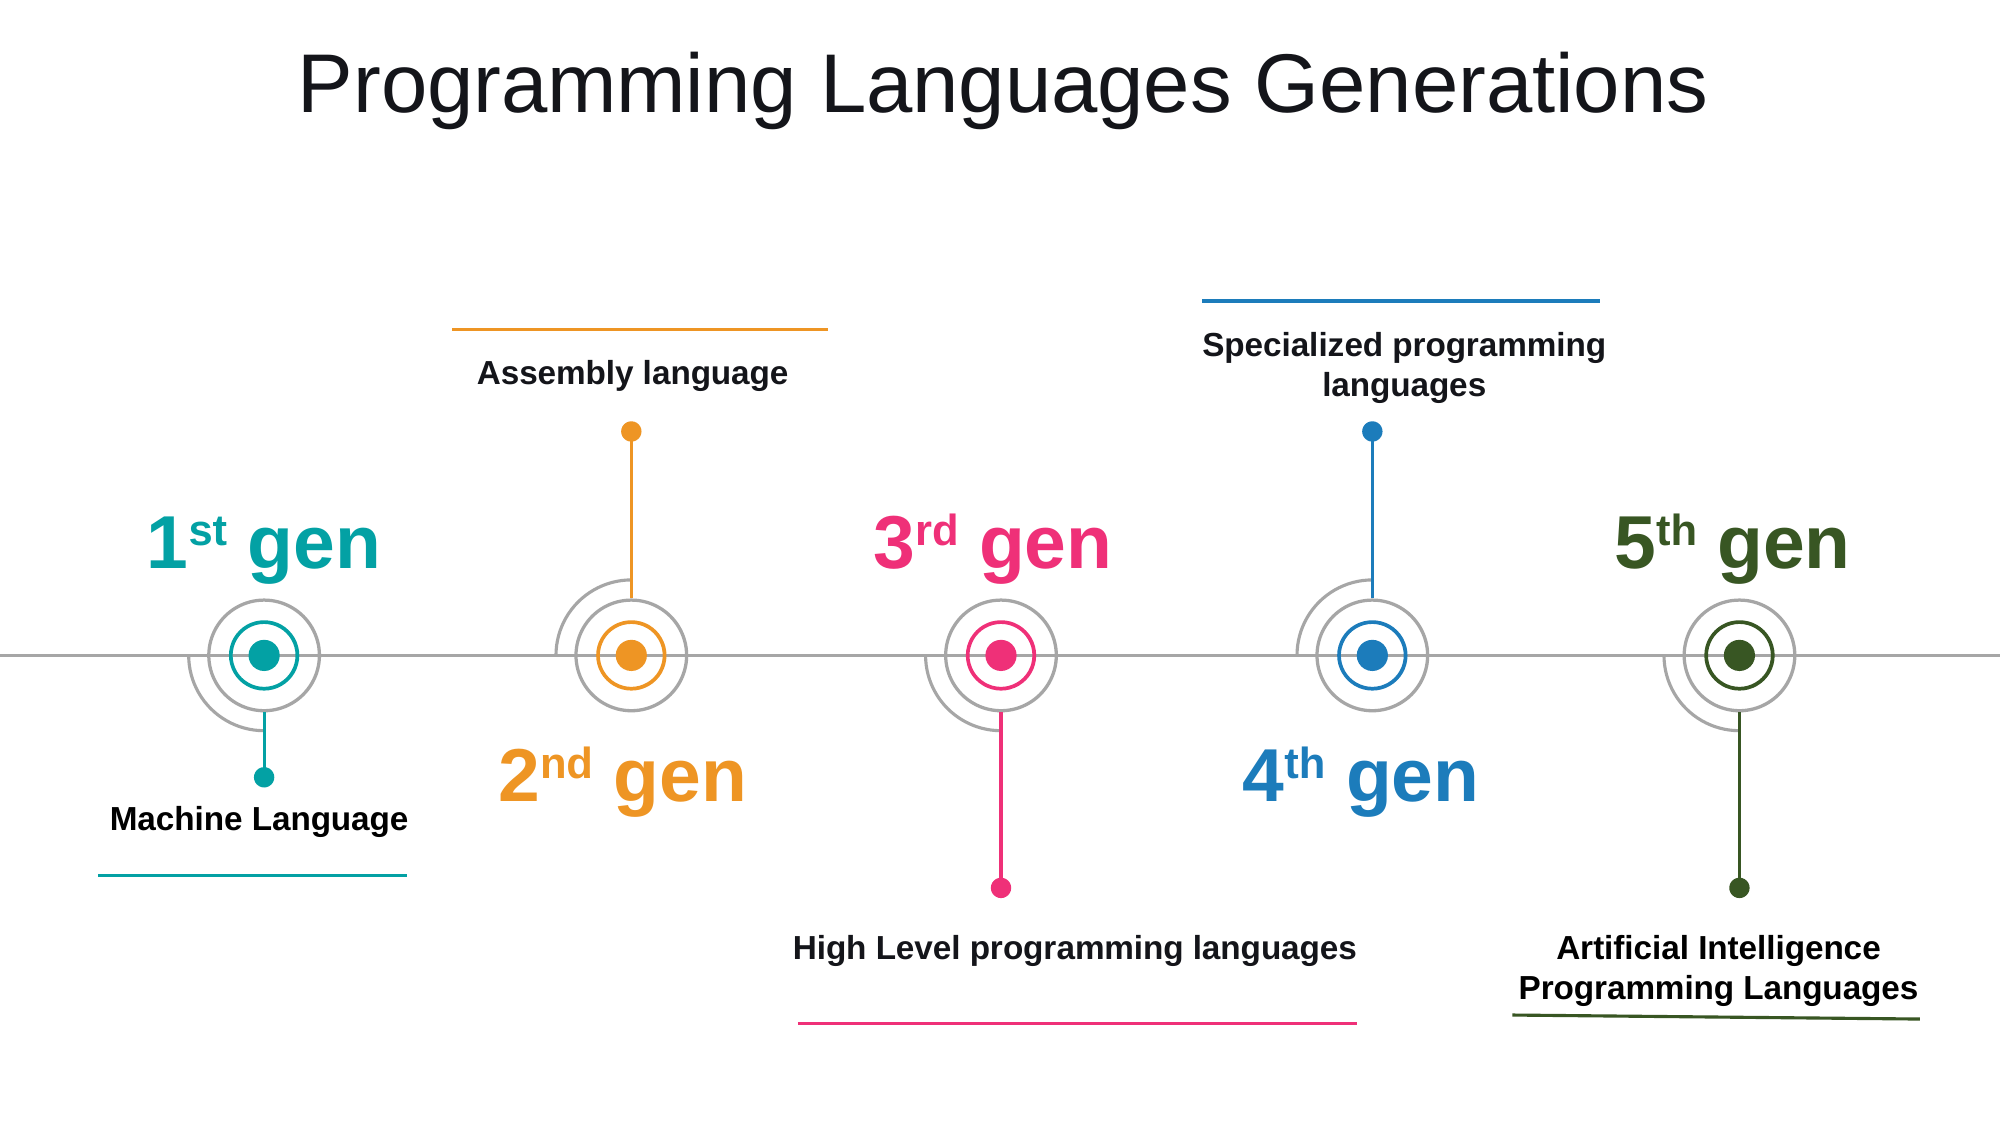

Programming Languages Generations
Specialized programming languages
Assembly language

1st gen
3rd gen
5th gen

2nd gen
4th gen

Machine Language

High Level programming languages
Artificial Intelligence Programming Languages